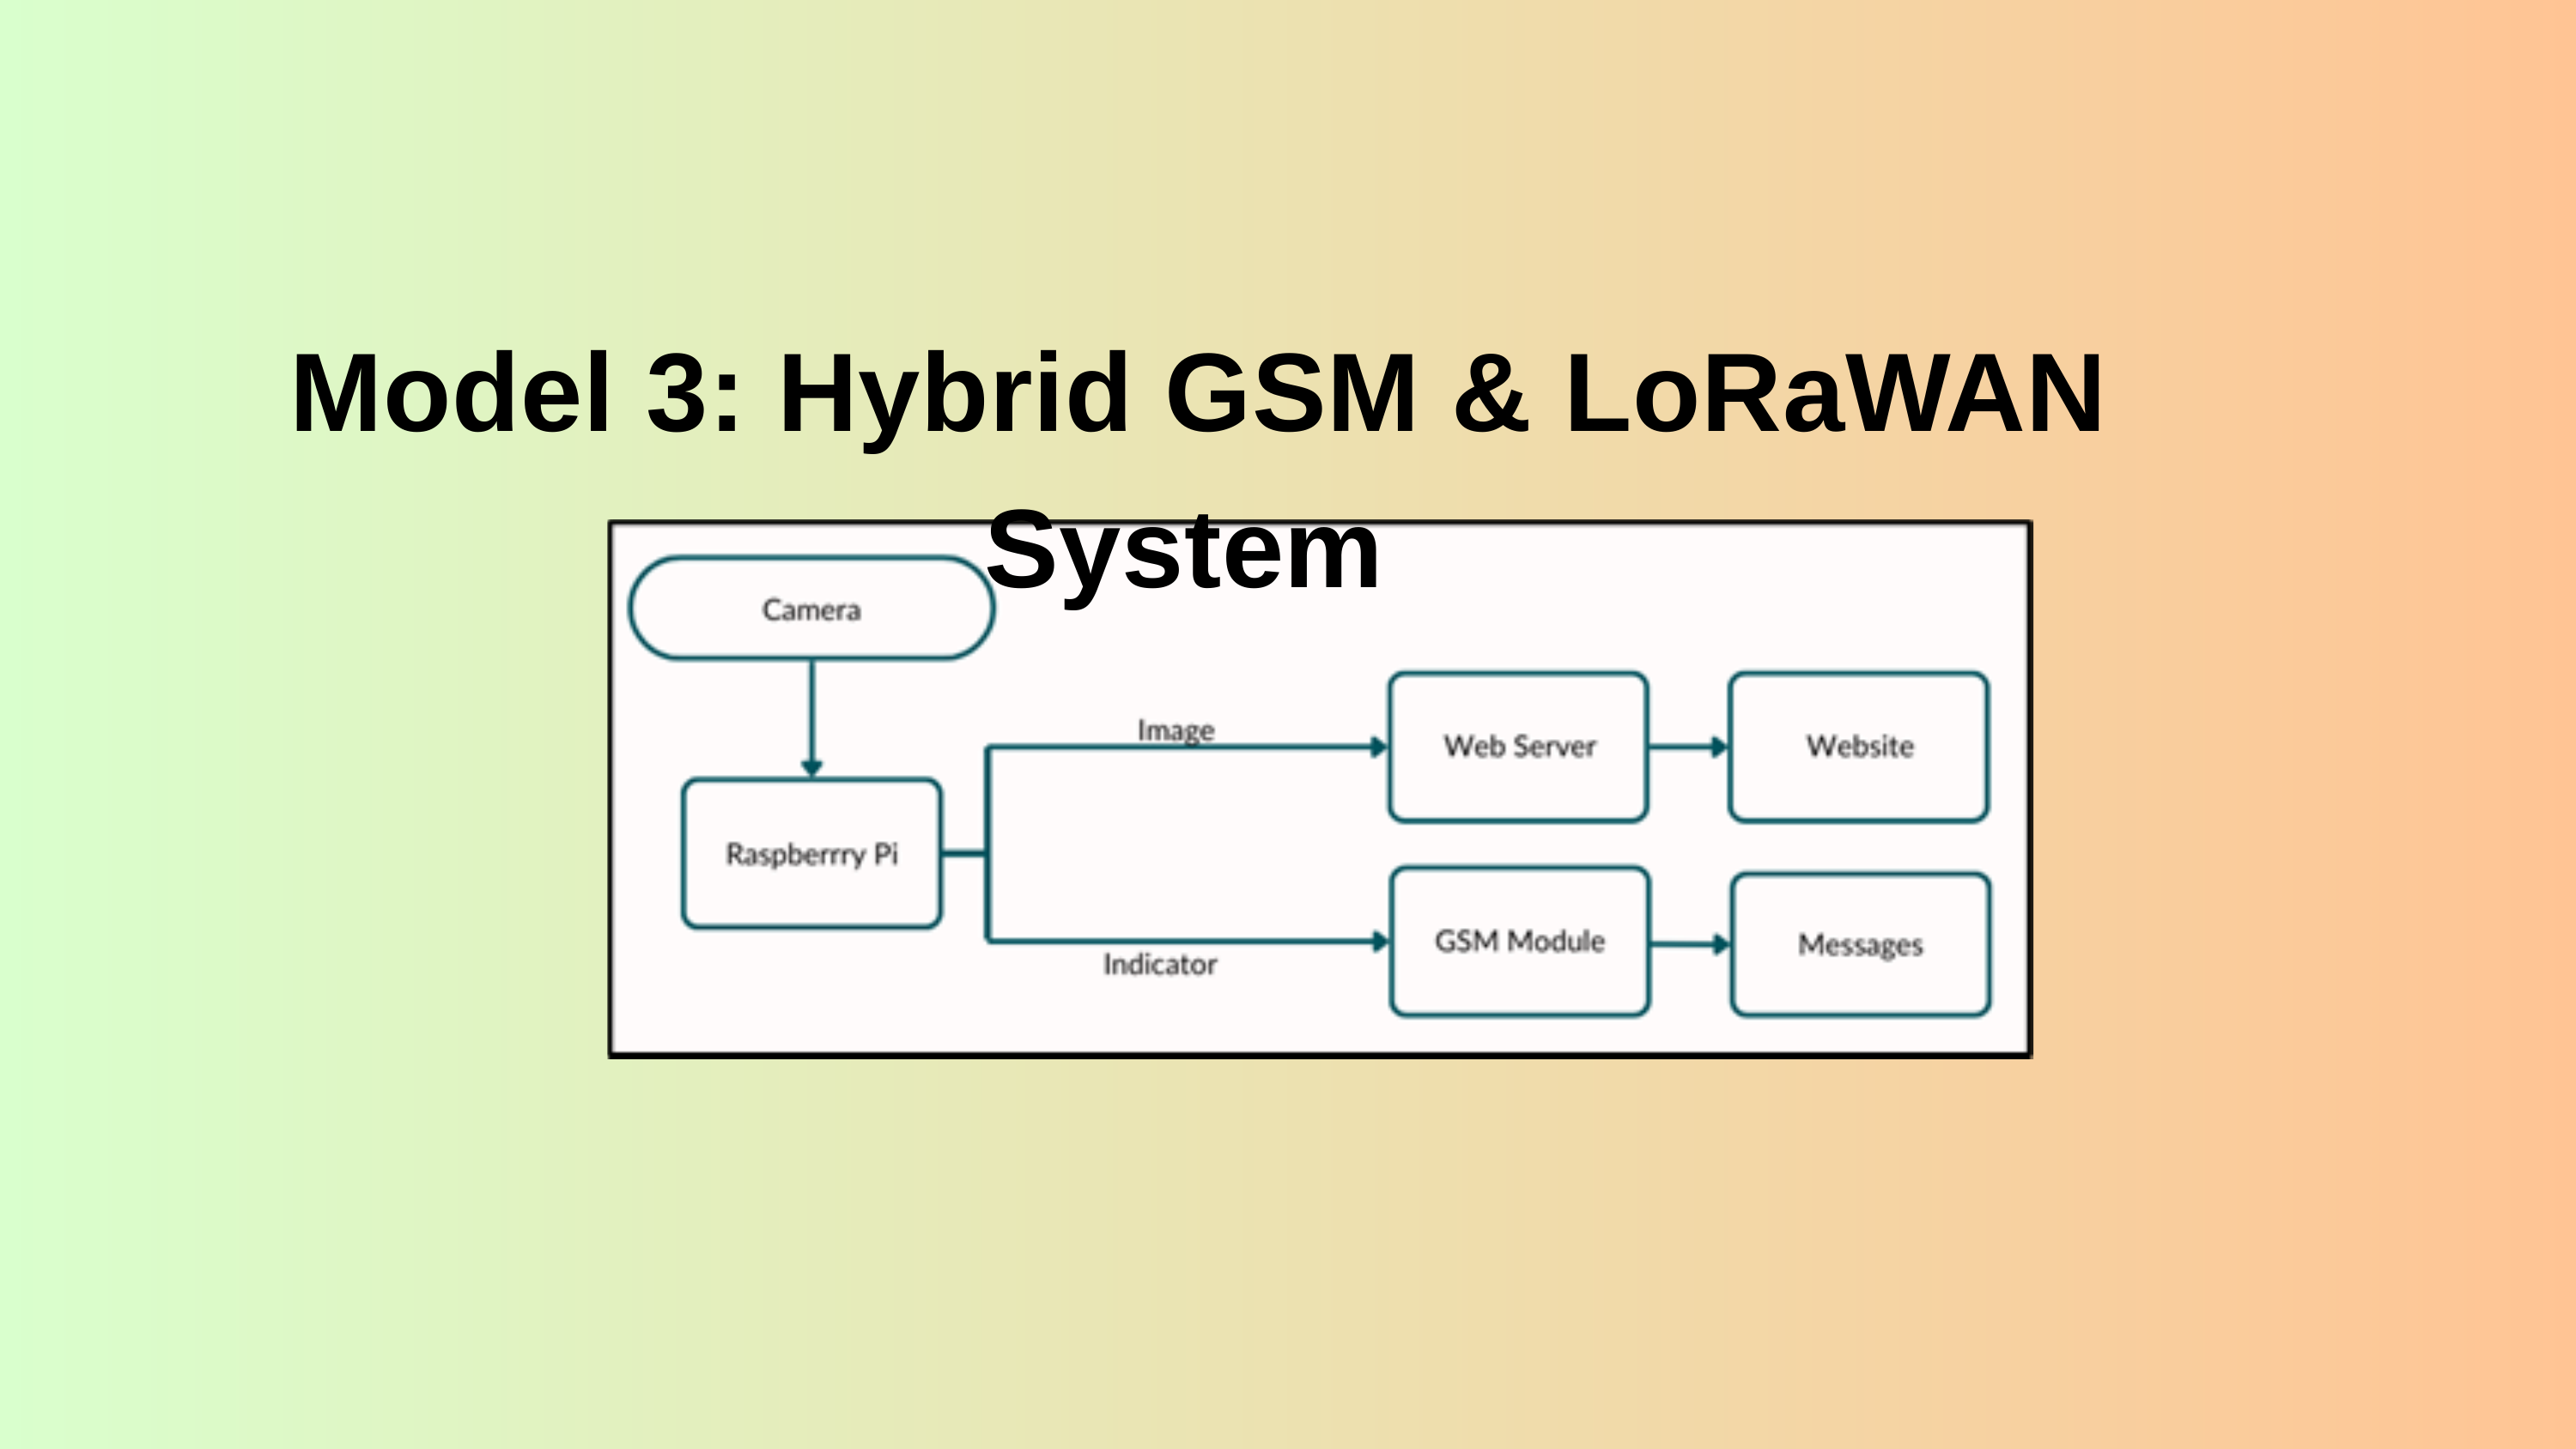

Model 3: Hybrid GSM & LoRaWAN System